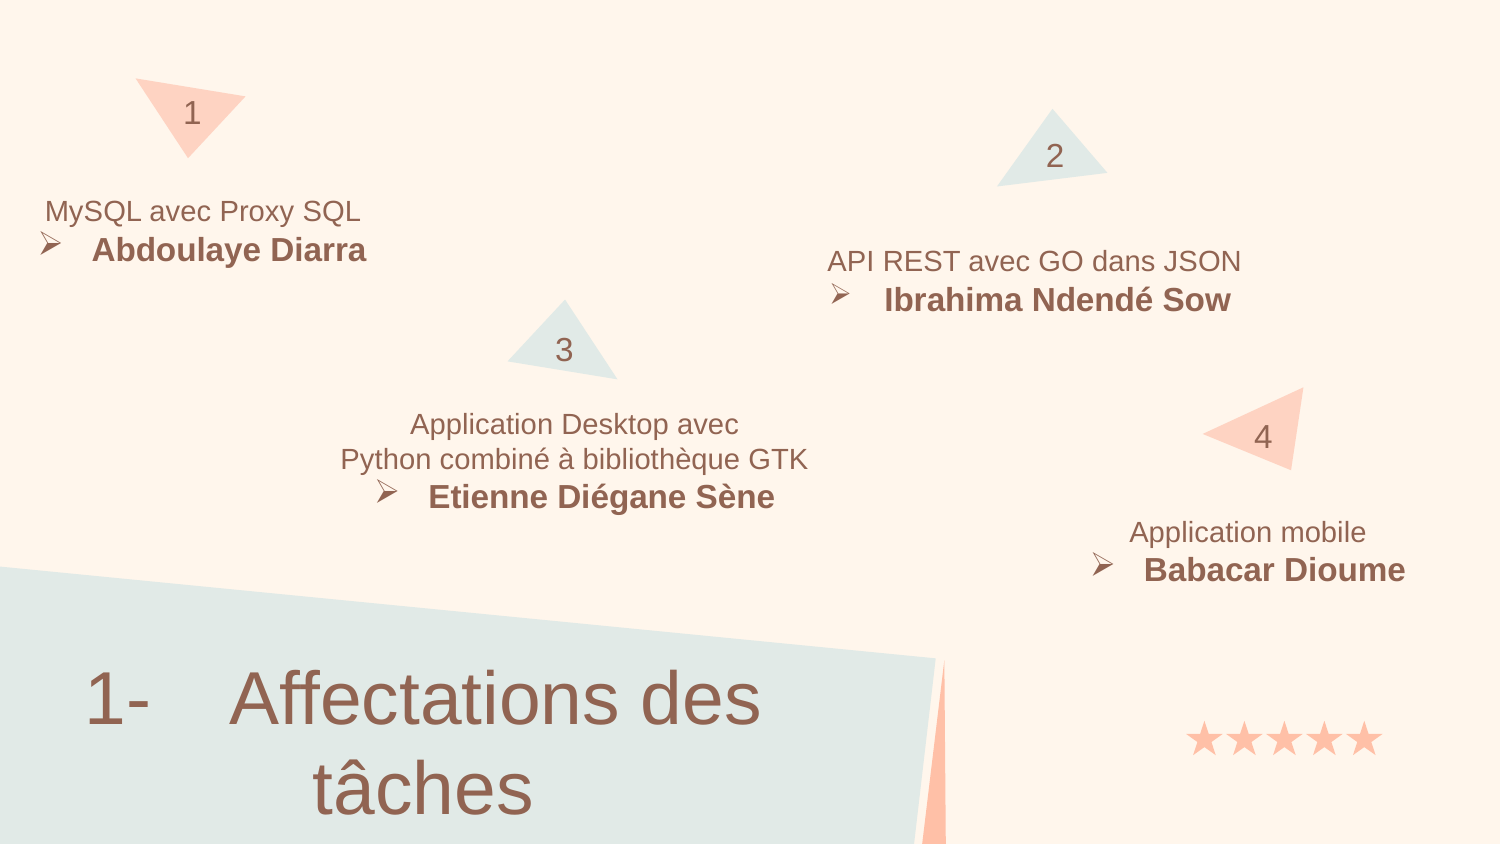

1

2

MySQL avec Proxy SQL
Abdoulaye Diarra

API REST avec GO dans JSON
 Ibrahima Ndendé Sow

3

Application Desktop avec
Python combiné à bibliothèque GTK
Etienne Diégane Sène
4
Application mobile
Babacar Dioume

# 1-    Affectations des tâches